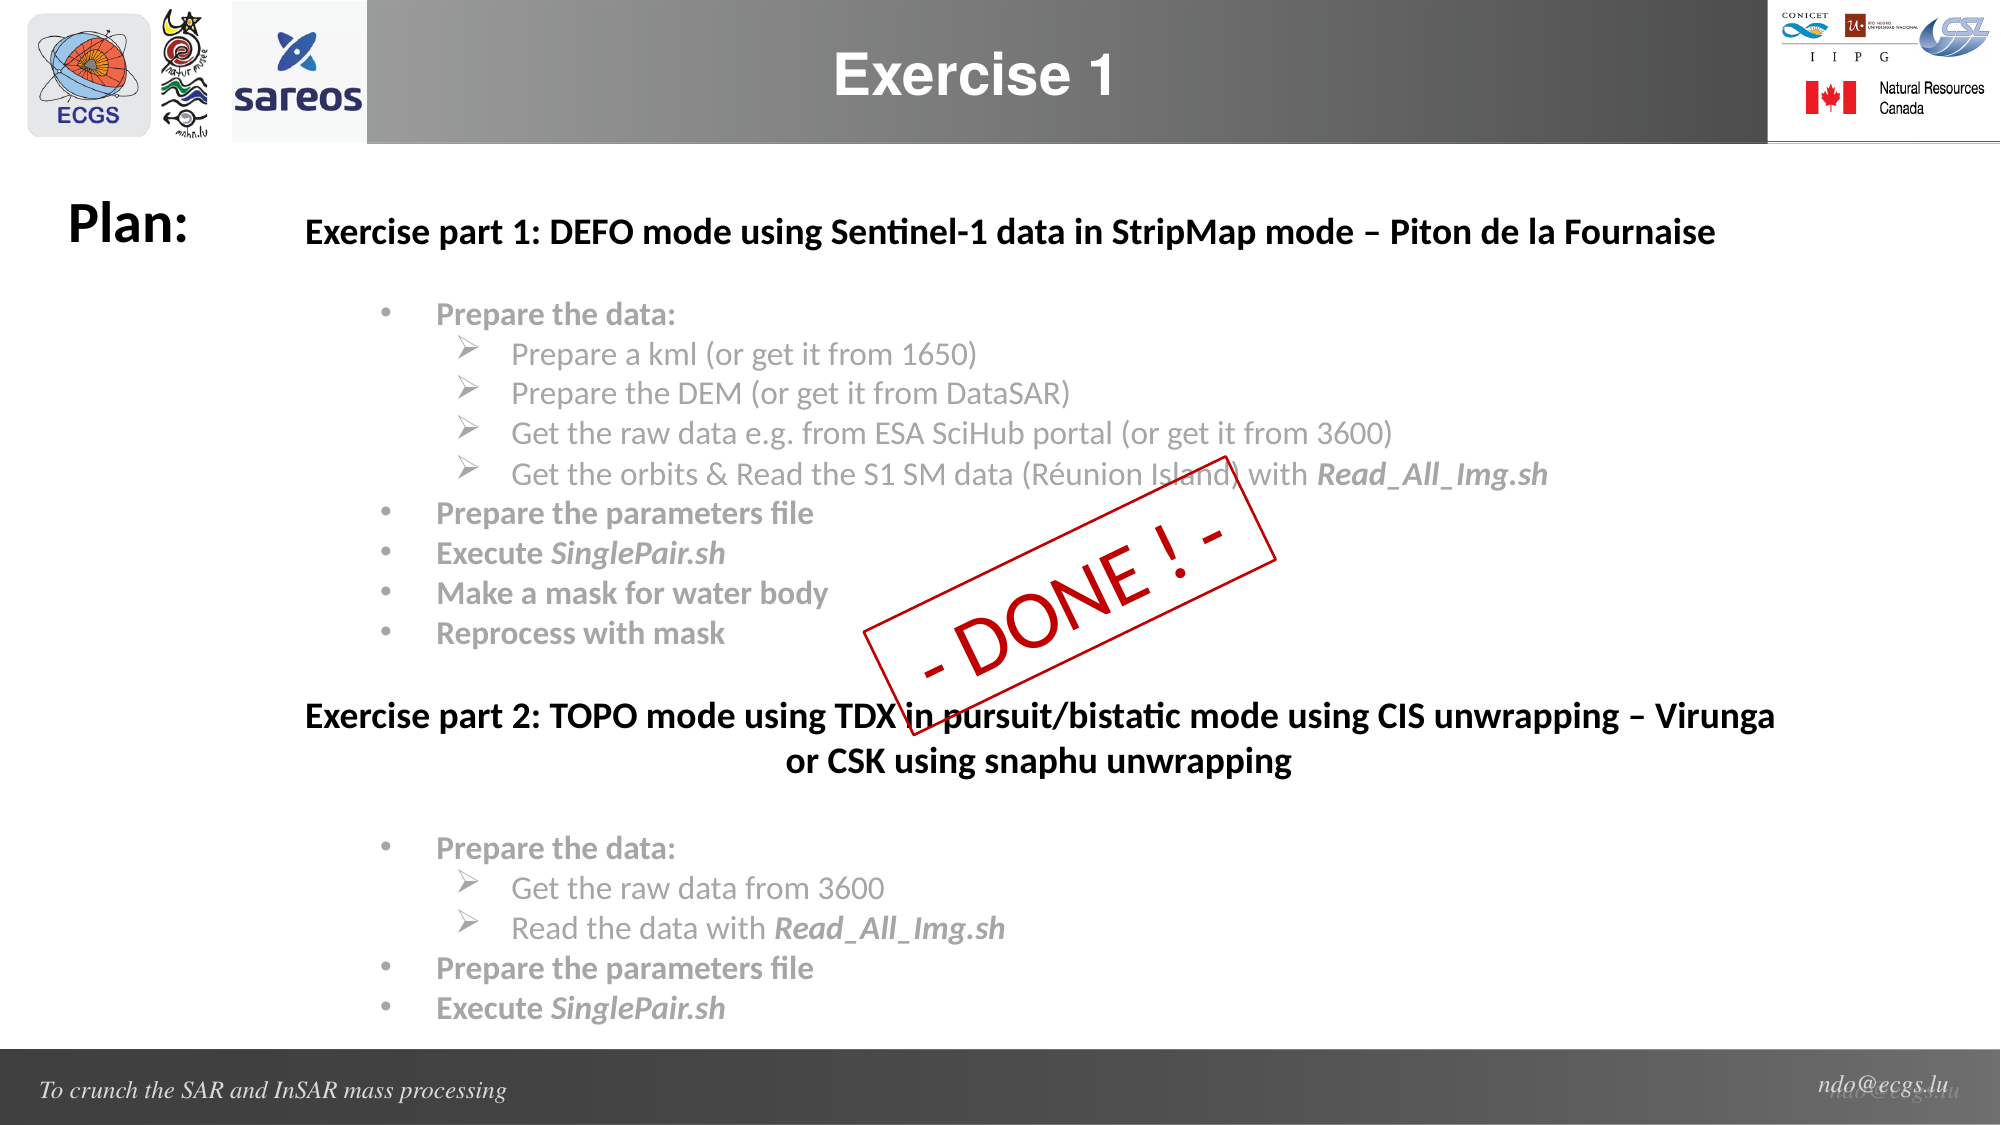

Exercise 1
Plan:
Exercise part 1: DEFO mode using Sentinel-1 data in StripMap mode – Piton de la Fournaise

Prepare the data:
Prepare a kml (or get it from 1650)
Prepare the DEM (or get it from DataSAR)
Get the raw data e.g. from ESA SciHub portal (or get it from 3600)
Get the orbits & Read the S1 SM data (Réunion Island) with Read_All_Img.sh
Prepare the parameters file
Execute SinglePair.sh
Make a mask for water body
Reprocess with mask

Exercise part 2: TOPO mode using TDX in pursuit/bistatic mode using CIS unwrapping – Virunga
	                                       or CSK using snaphu unwrapping

Prepare the data:
Get the raw data from 3600
Read the data with Read_All_Img.sh
Prepare the parameters file
Execute SinglePair.sh

 - DONE ! -